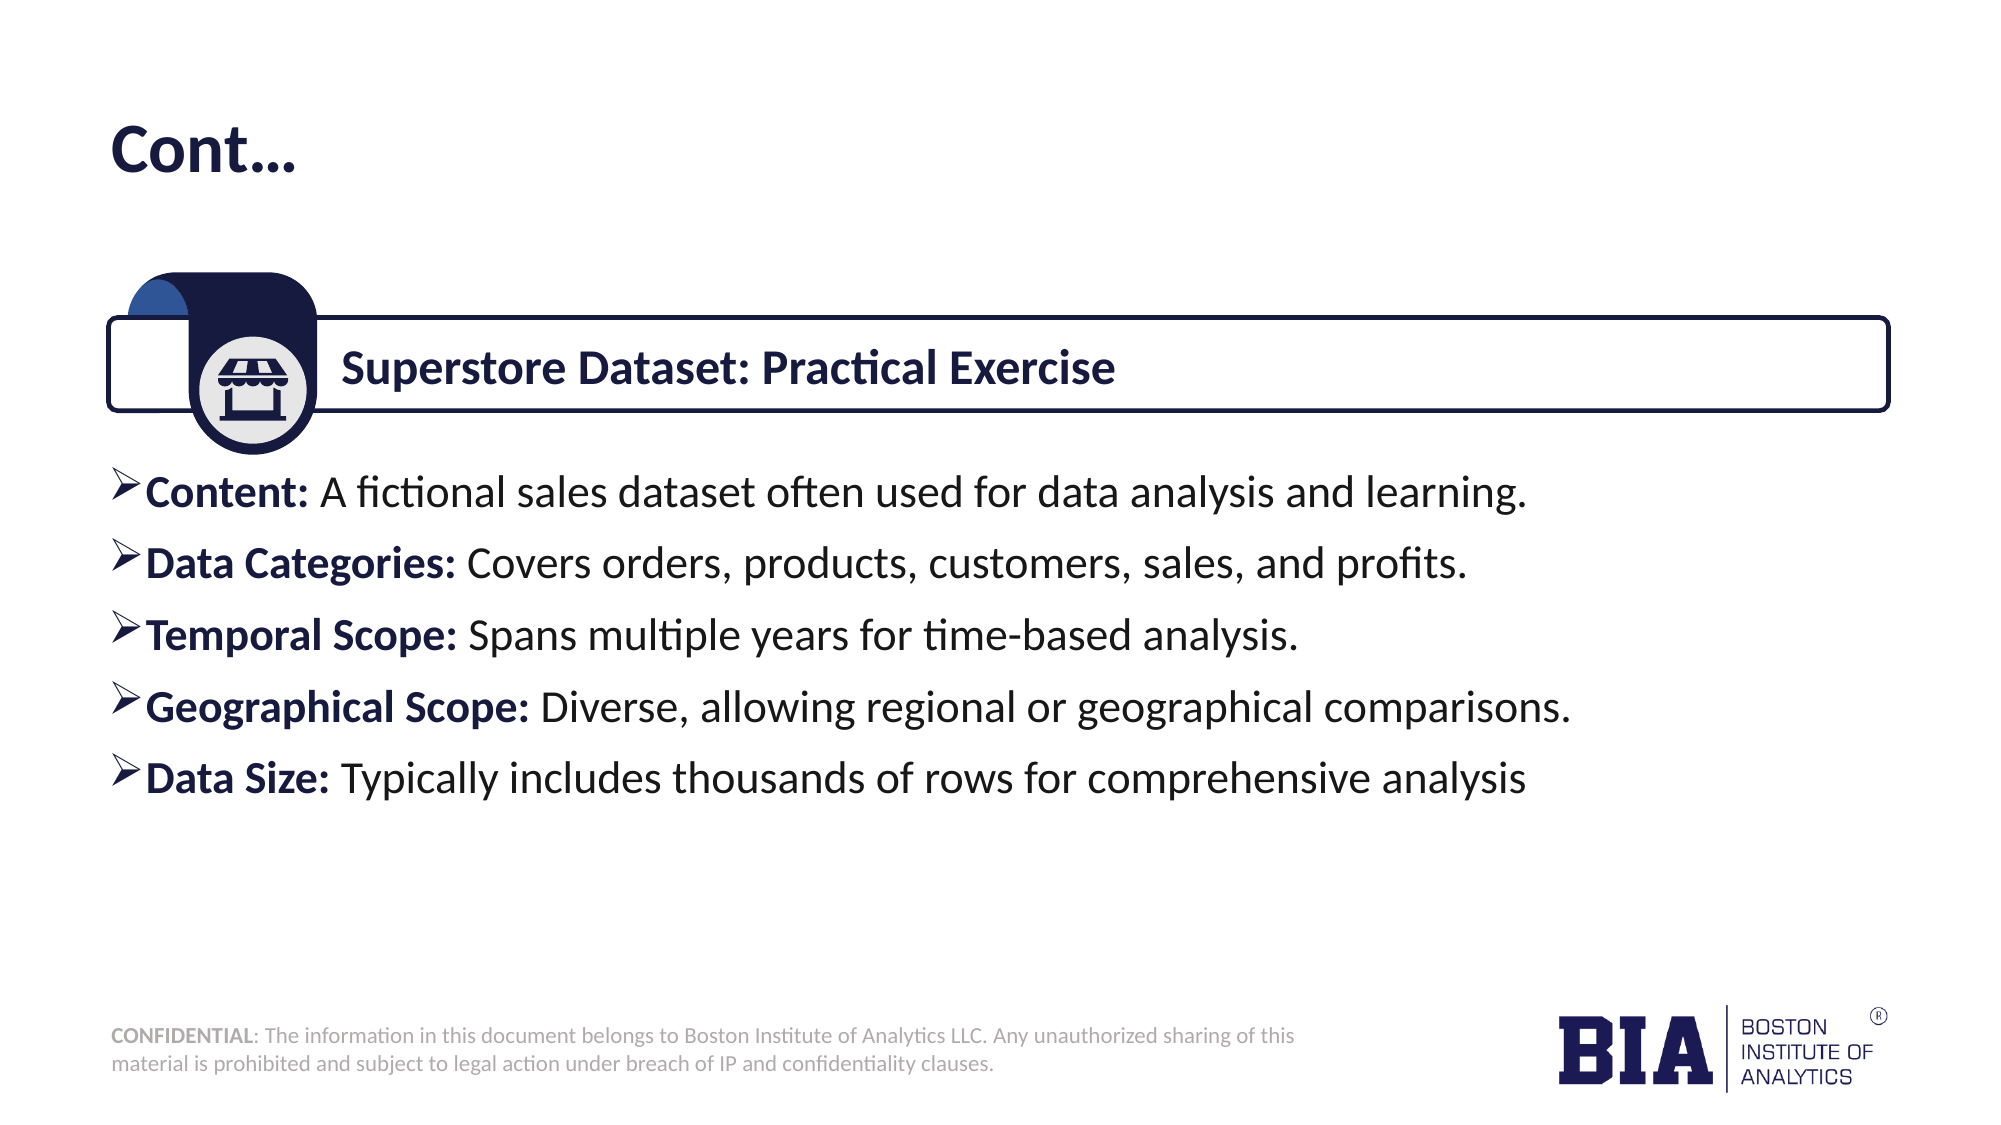

# Cont…

Superstore Dataset: Practical Exercise

Content: A fictional sales dataset often used for data analysis and learning.
Data Categories: Covers orders, products, customers, sales, and profits.
Temporal Scope: Spans multiple years for time-based analysis.
Geographical Scope: Diverse, allowing regional or geographical comparisons.
Data Size: Typically includes thousands of rows for comprehensive analysis